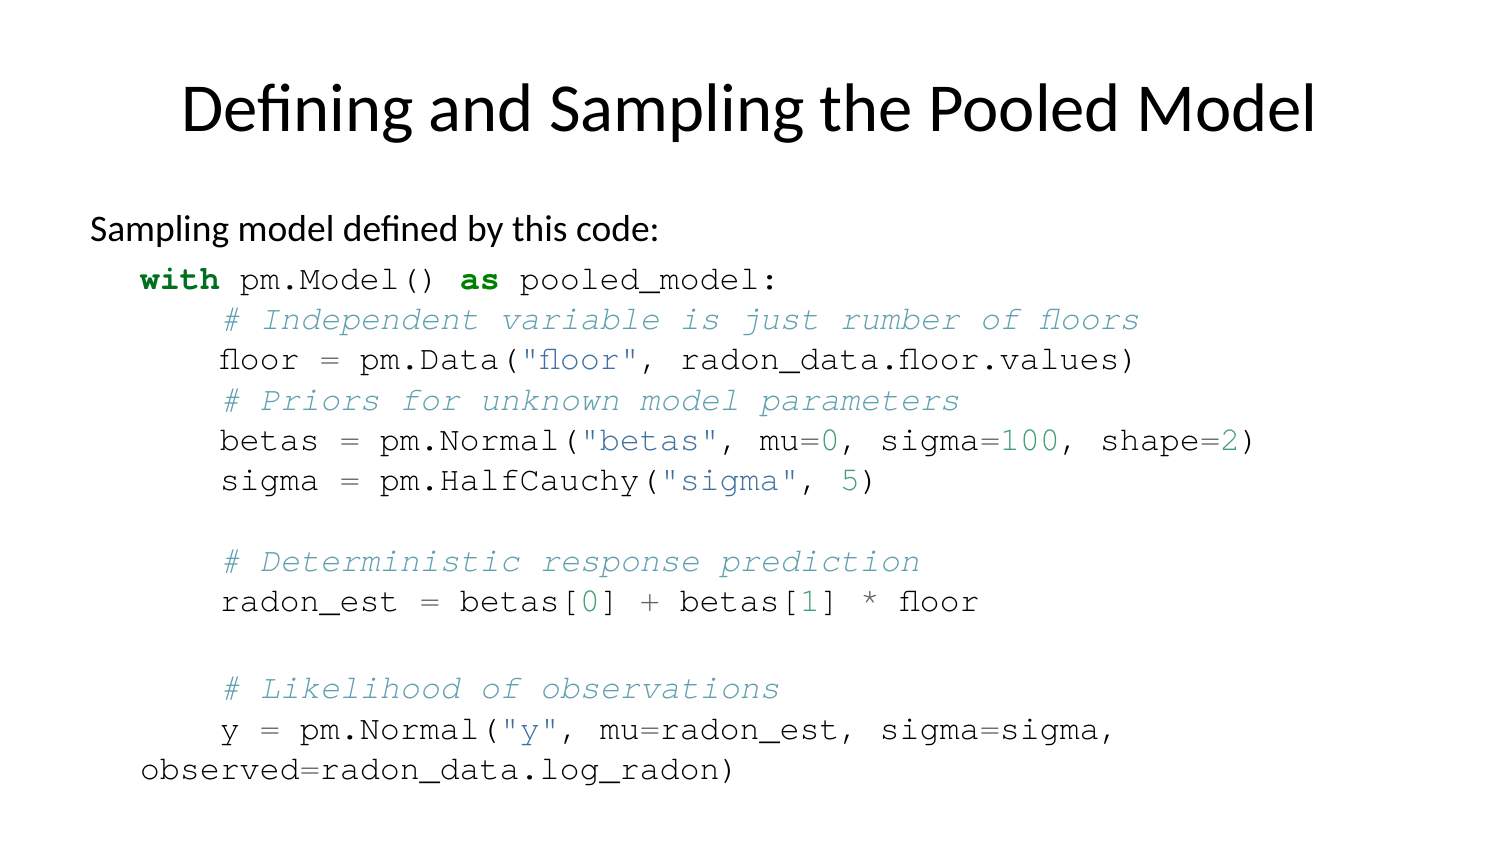

# Defining and Sampling the Pooled Model
Sampling model defined by this code:
with pm.Model() as pooled_model:
    # Independent variable is just rumber of floors
    floor = pm.Data("floor", radon_data.floor.values)
    # Priors for unknown model parameters
    betas = pm.Normal("betas", mu=0, sigma=100, shape=2)
    sigma = pm.HalfCauchy("sigma", 5)
    # Deterministic response prediction
    radon_est = betas[0] + betas[1] * floor
    # Likelihood of observations
    y = pm.Normal("y", mu=radon_est, sigma=sigma, observed=radon_data.log_radon)